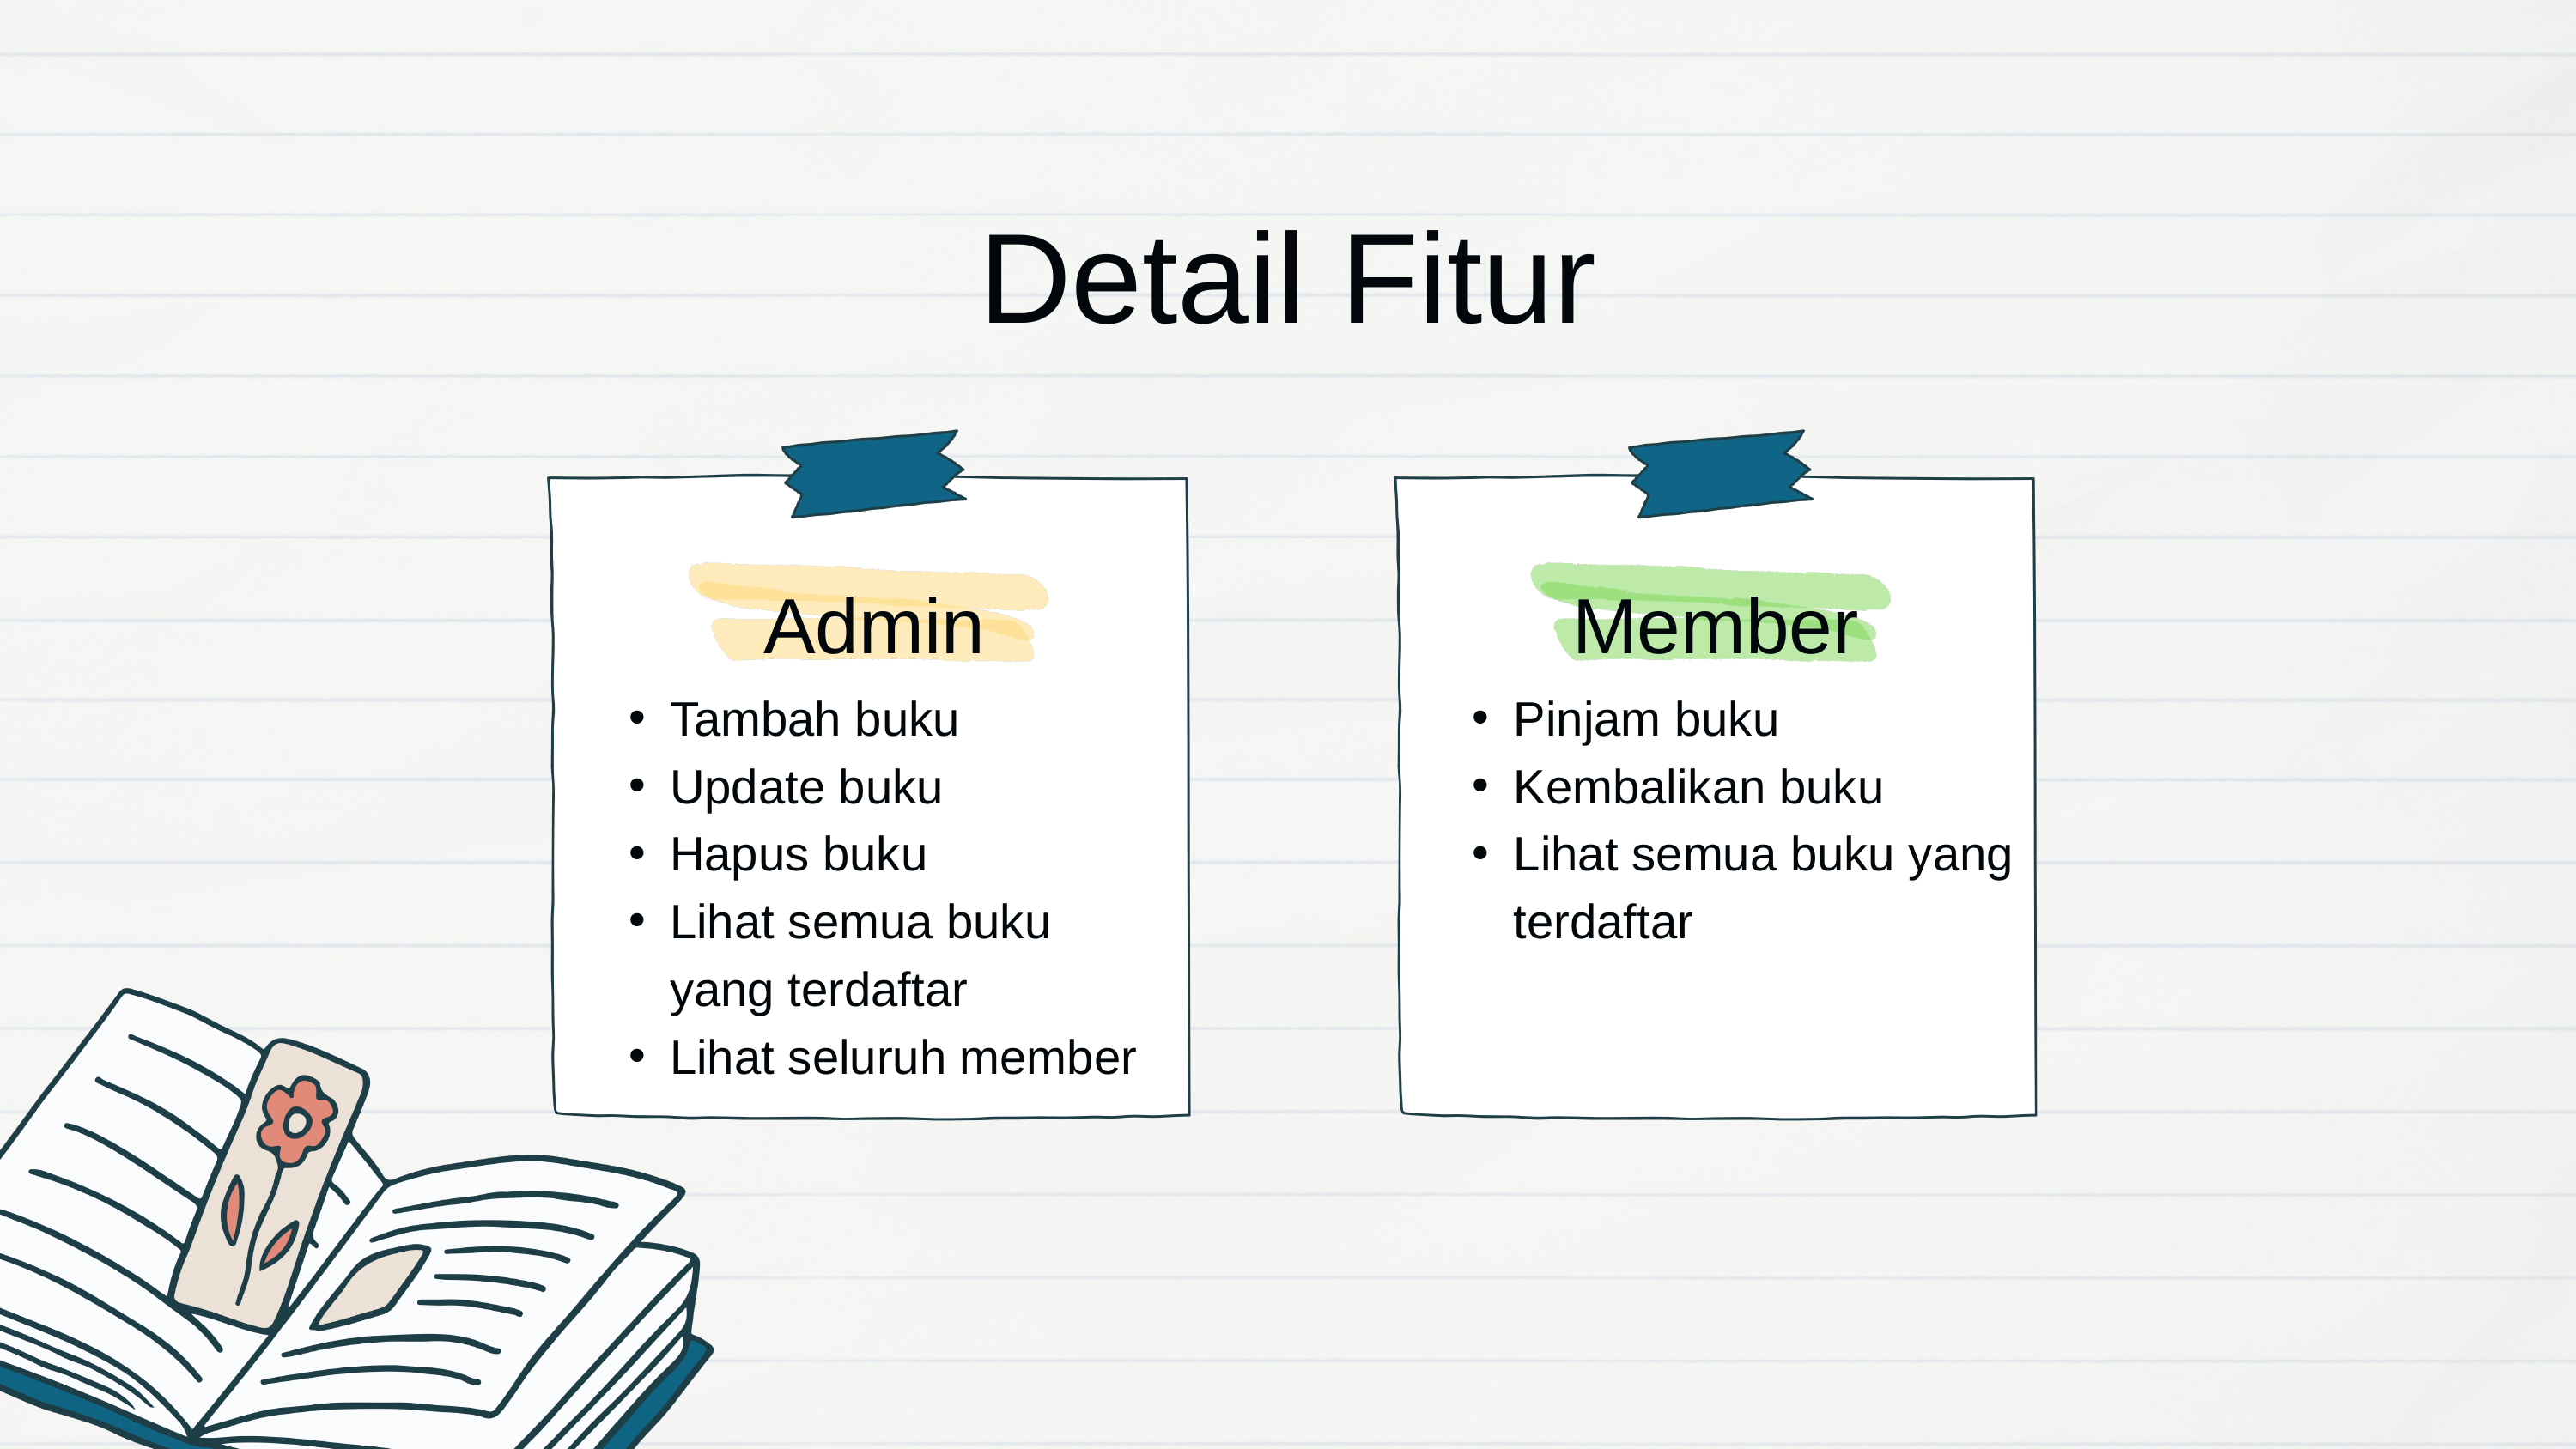

Detail Fitur

Admin
Member

Tambah buku
Update buku
Hapus buku
Lihat semua buku yang terdaftar
Lihat seluruh member
Pinjam buku
Kembalikan buku
Lihat semua buku yang terdaftar